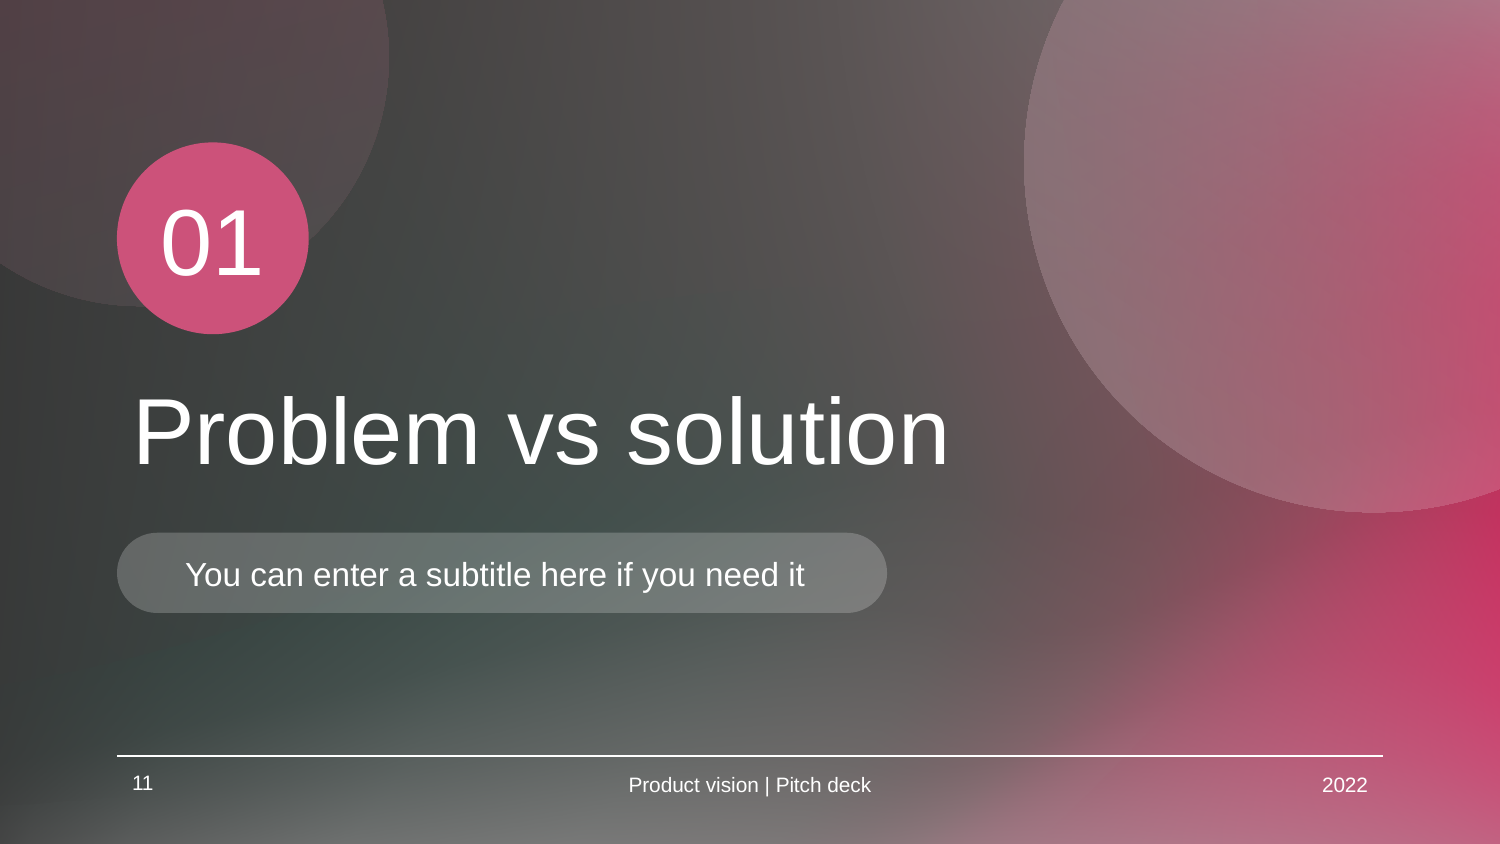

01
# Problem vs solution

You can enter a subtitle here if you need it
11
Product vision | Pitch deck
2022